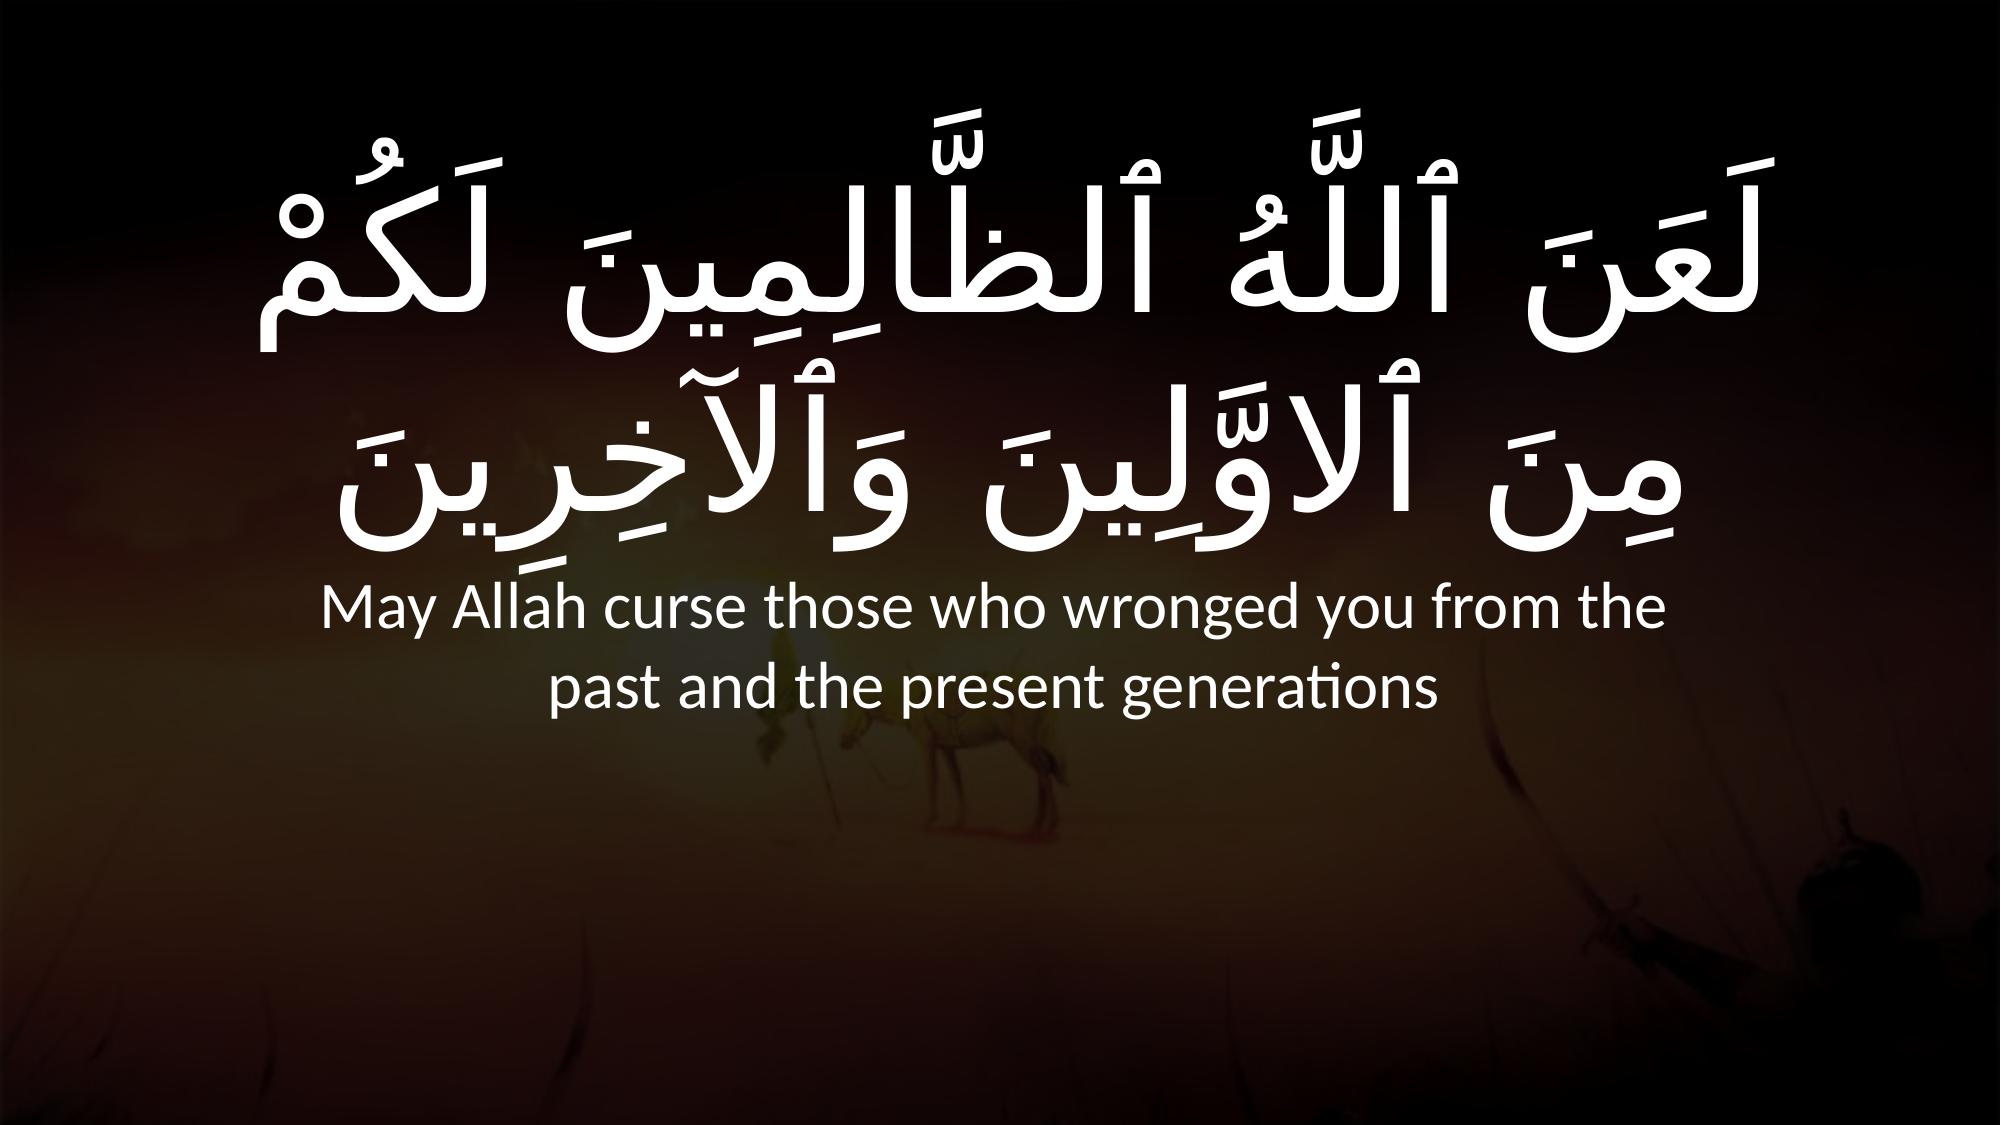

# لَعَنَ ٱللَّهُ ٱلظَّالِمِينَ لَكُمْ مِنَ ٱلاوَّلِينَ وَٱلآخِرِينَ
May Allah curse those who wronged you from the past and the present generations